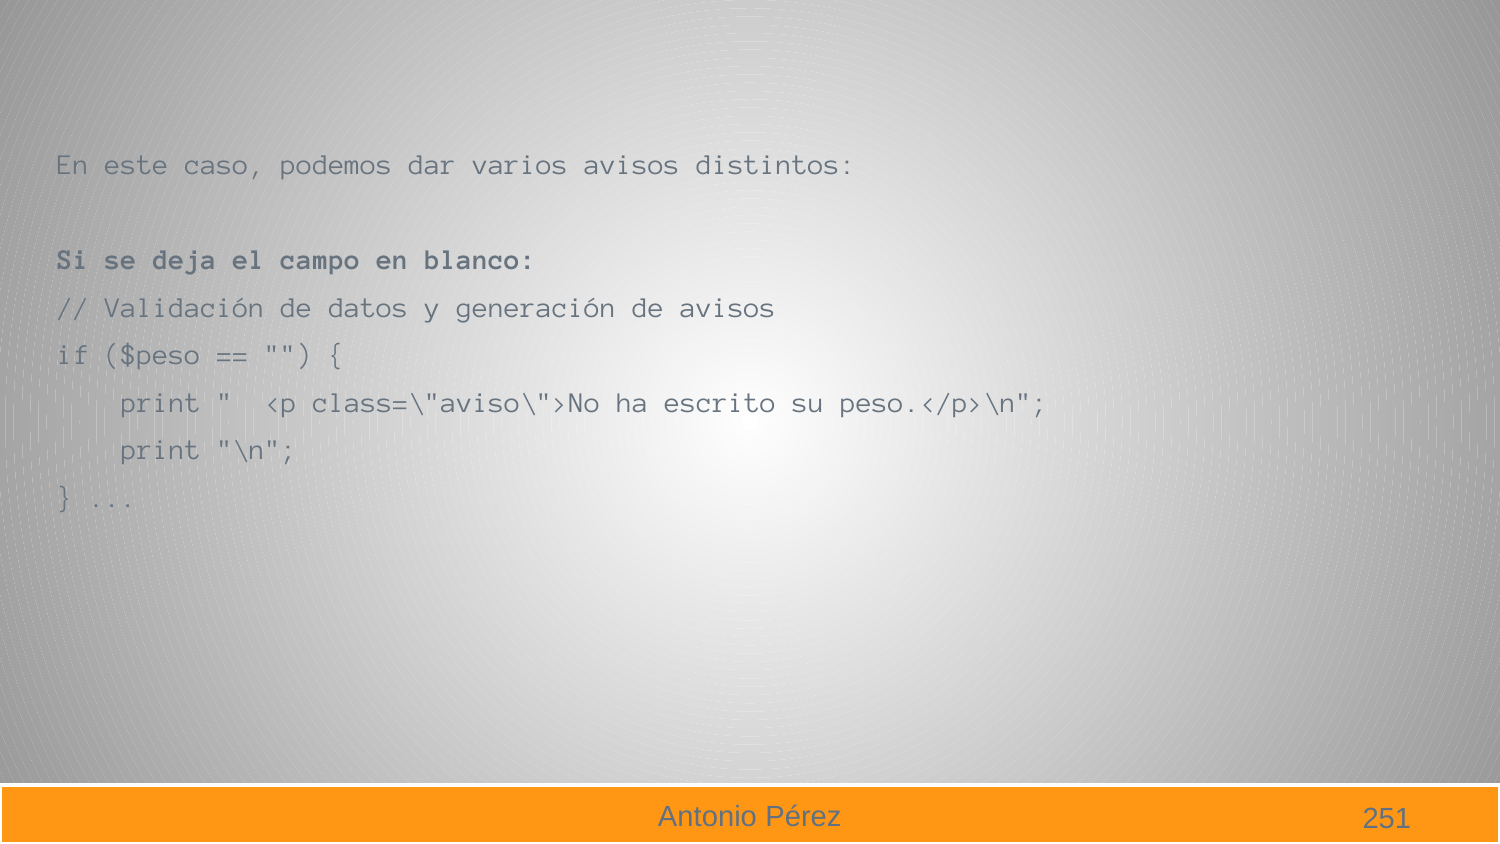

En este caso, podemos dar varios avisos distintos:

Si se deja el campo en blanco:
// Validación de datos y generación de avisos
if ($peso == "") {
    print "  <p class=\"aviso\">No ha escrito su peso.</p>\n";
    print "\n";
} ...
251